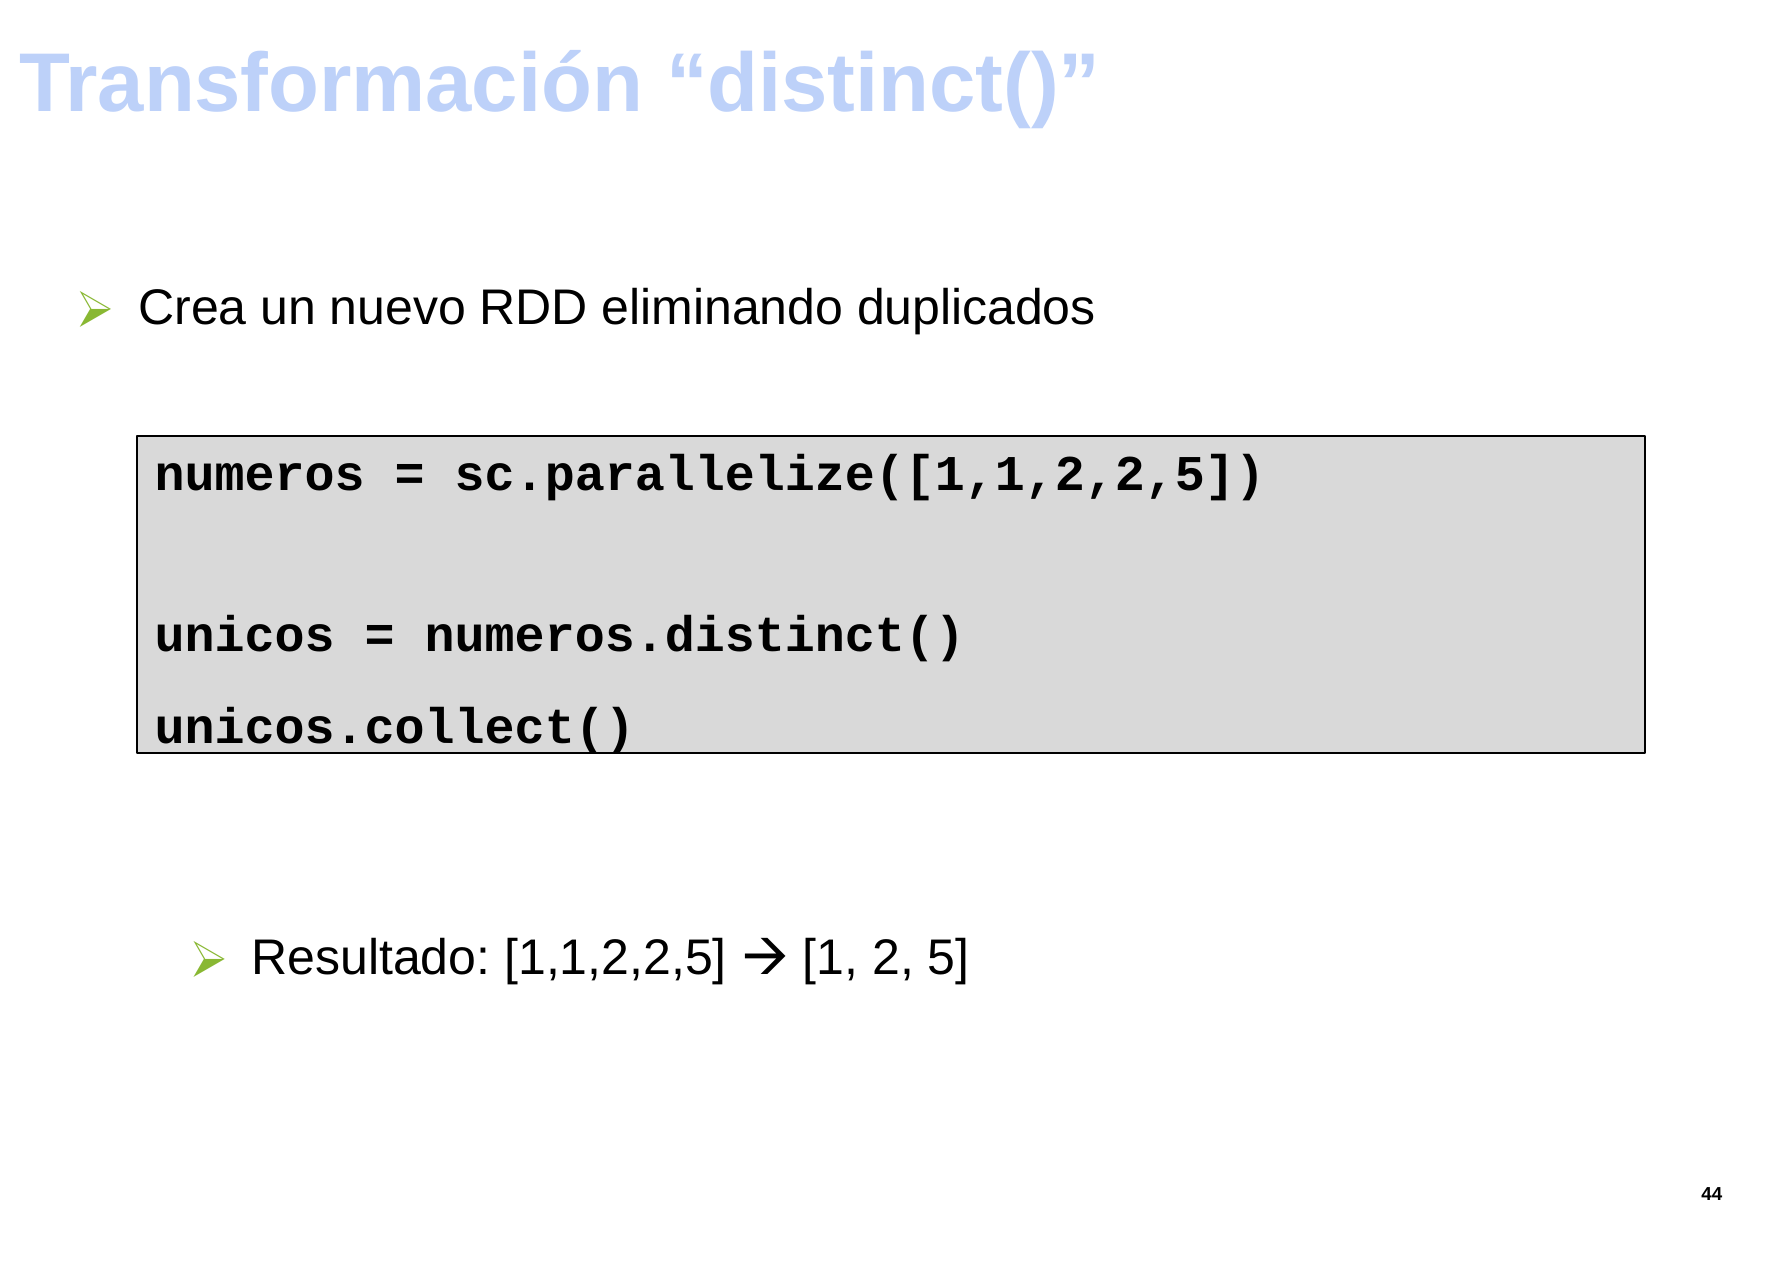

#

Transformación “distinct()”
Crea un nuevo RDD eliminando duplicados
numeros = sc.parallelize([1,1,2,2,5])

unicos = numeros.distinct()
unicos.collect()
Resultado: [1,1,2,2,5] 🡪 [1, 2, 5]
44